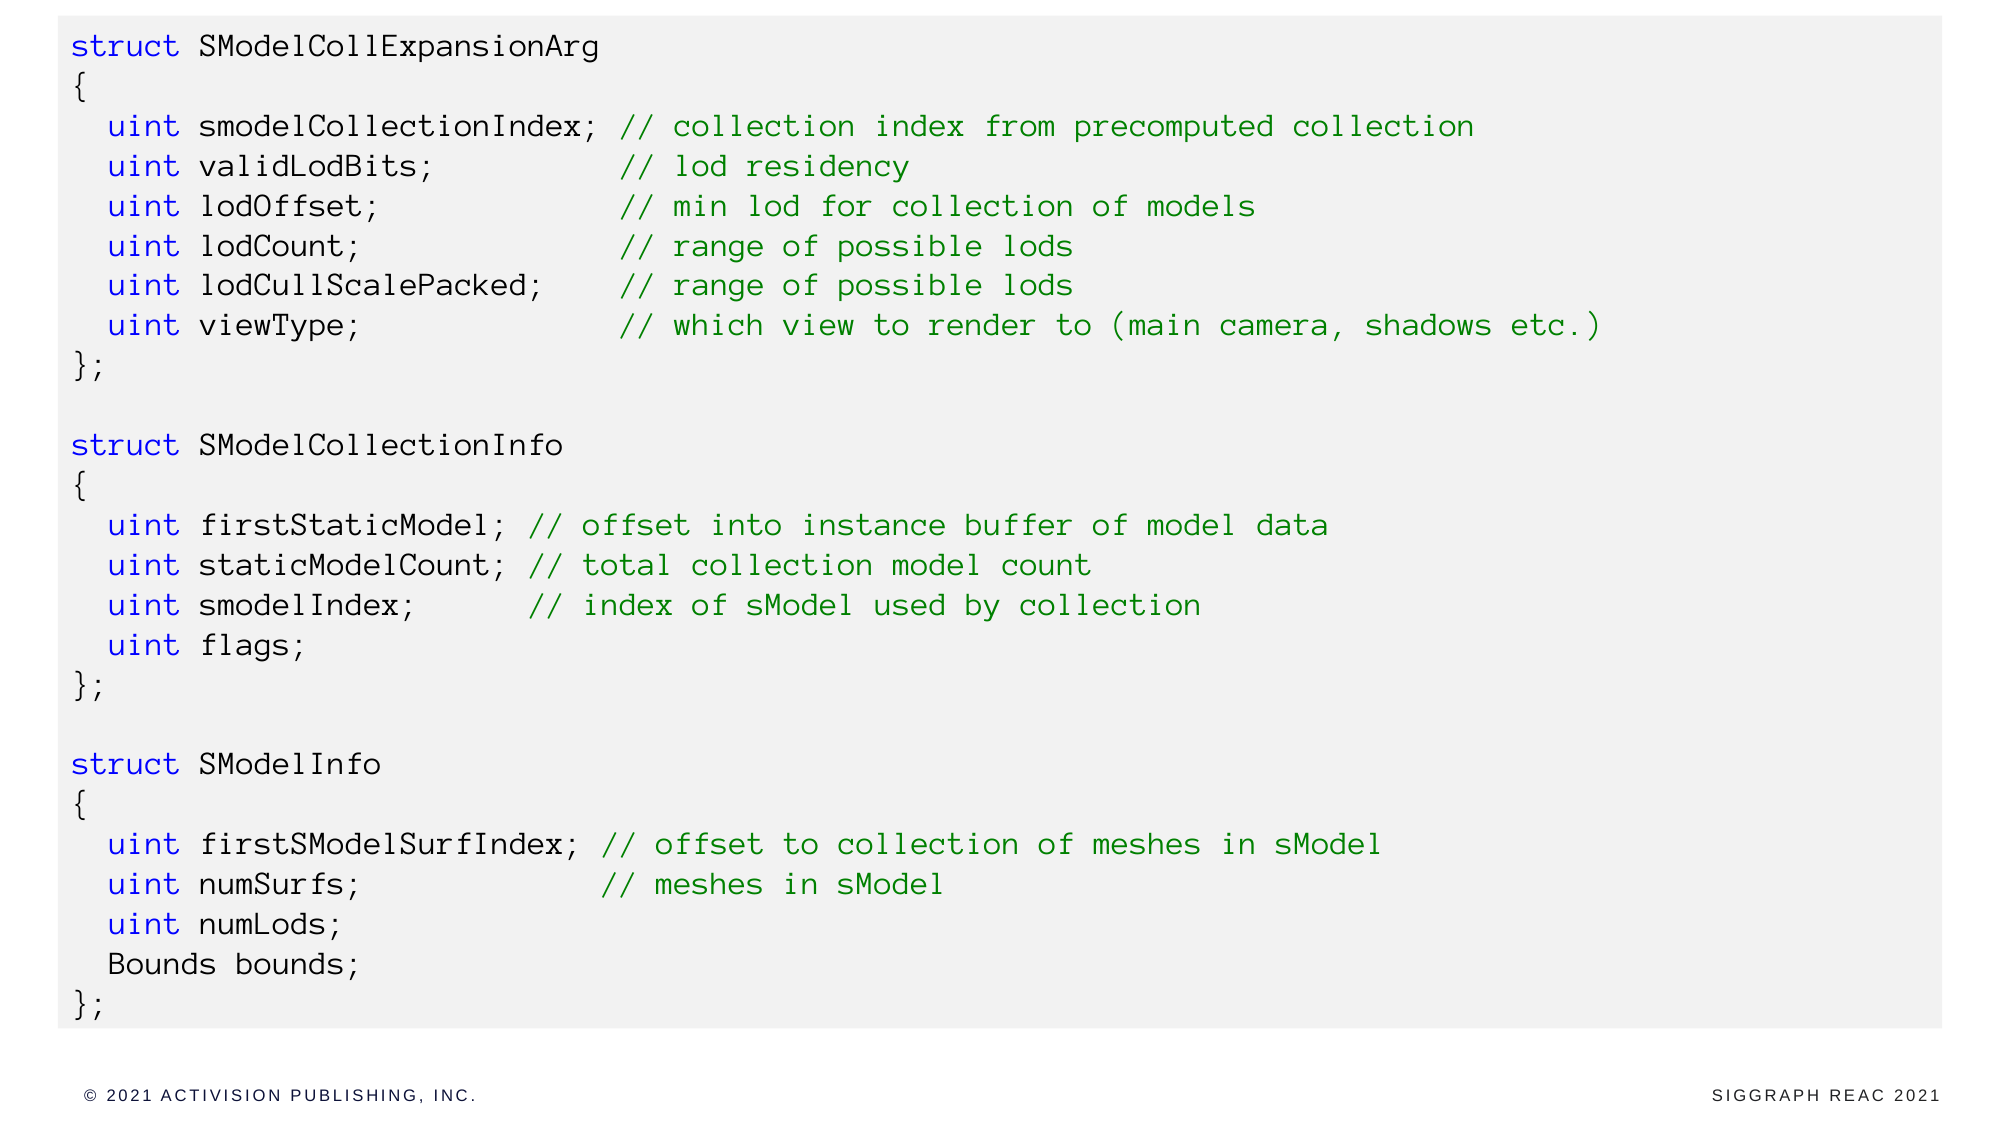

struct SModelCollExpansionArg
{
  uint smodelCollectionIndex; // collection index from precomputed collection
  uint validLodBits;          // lod residency
  uint lodOffset;             // min lod for collection of models
  uint lodCount;              // range of possible lods
  uint lodCullScalePacked;    // range of possible lods
  uint viewType;              // which view to render to (main camera, shadows etc.)
};

struct SModelCollectionInfo
{
  uint firstStaticModel; // offset into instance buffer of model data
  uint staticModelCount; // total collection model count
  uint smodelIndex;      // index of sModel used by collection
  uint flags;
};

struct SModelInfo
{
  uint firstSModelSurfIndex; // offset to collection of meshes in sModel
  uint numSurfs;             // meshes in sModel
  uint numLods;
  Bounds bounds;
};